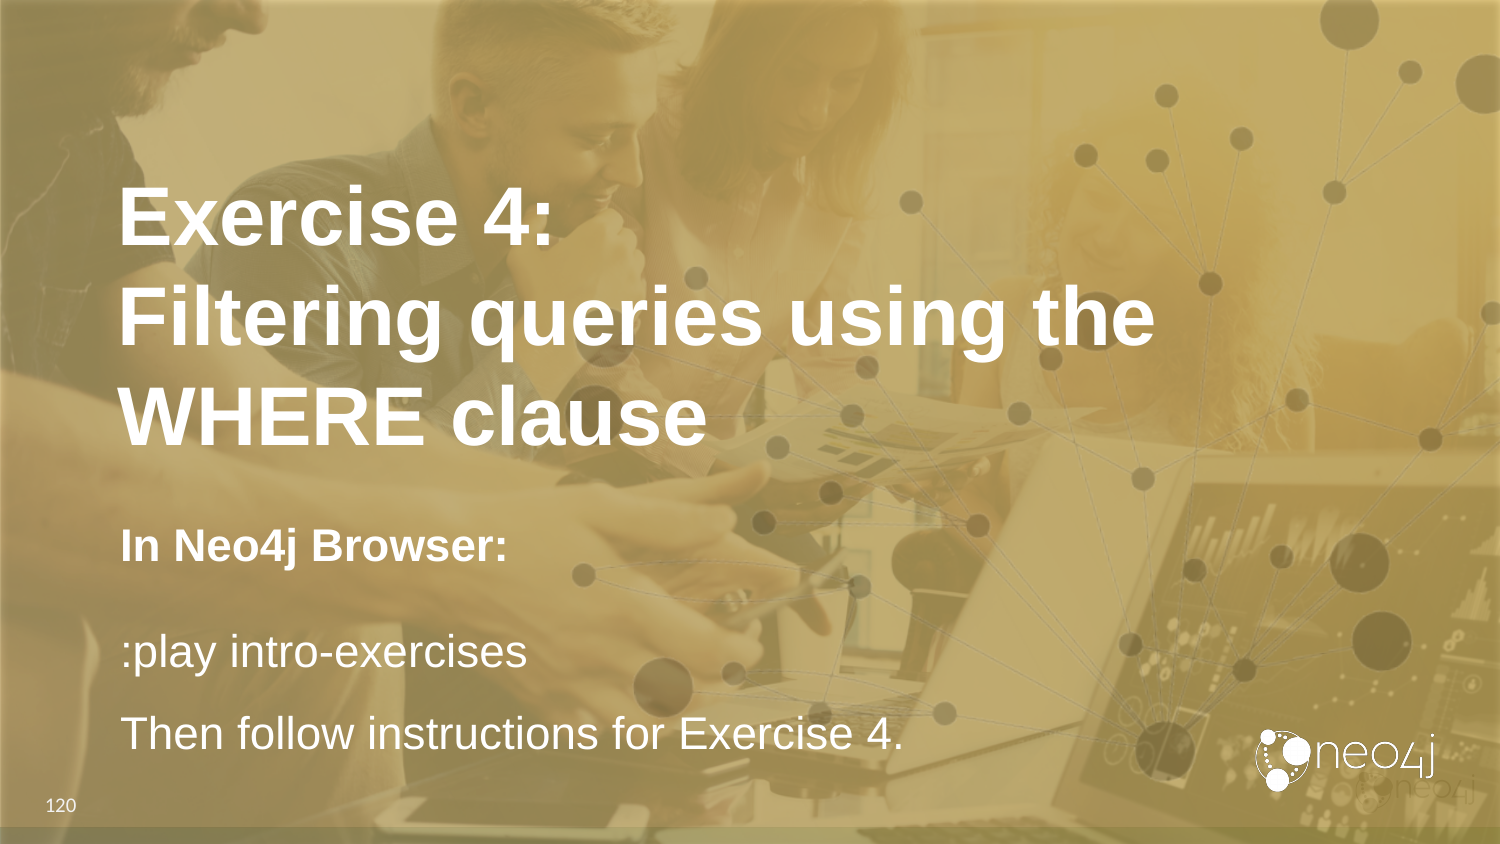

# Exercise 4:
Filtering queries using the WHERE clause
In Neo4j Browser:
:play intro-exercises
Then follow instructions for Exercise 4.

120